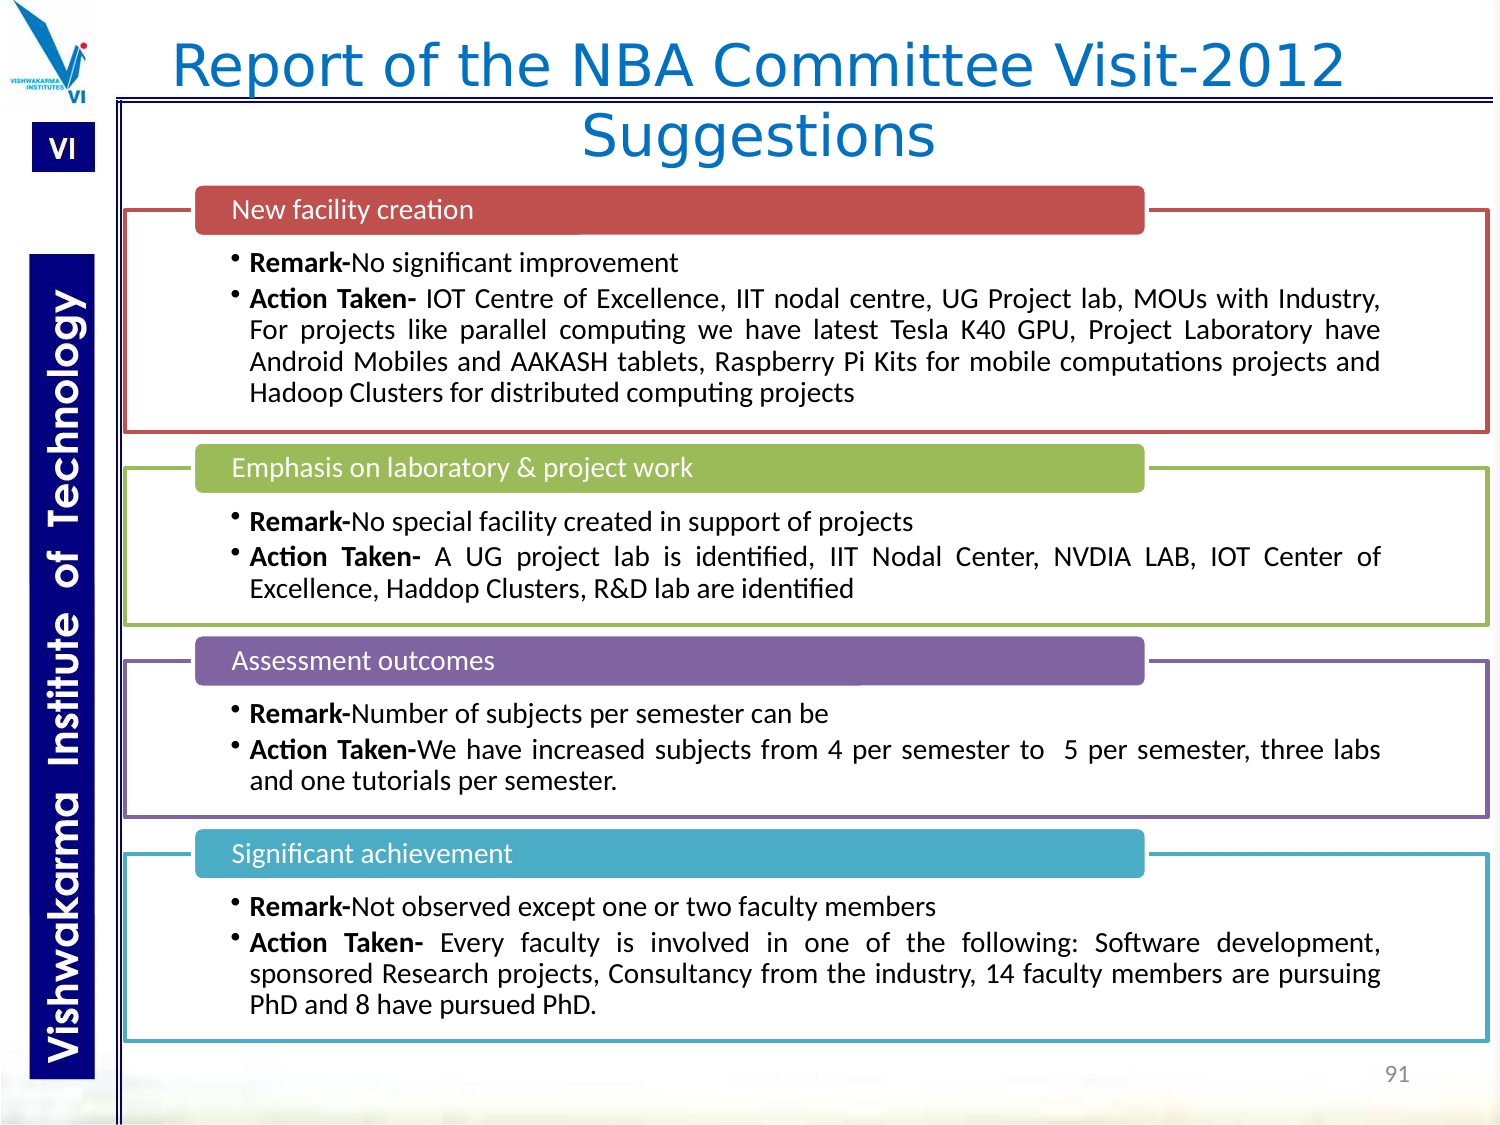

# Report of the NBA Committee Visit-2012 Suggestions
Remark-No significant improvement
Action Taken- IOT Centre of Excellence, IIT nodal centre, UG Project lab, MOUs with Industry, For projects like parallel computing we have latest Tesla K40 GPU, Project Laboratory have Android Mobiles and AAKASH tablets, Raspberry Pi Kits for mobile computations projects and Hadoop Clusters for distributed computing projects
New facility creation
Remark-No special facility created in support of projects
Action Taken- A UG project lab is identified, IIT Nodal Center, NVDIA LAB, IOT Center of Excellence, Haddop Clusters, R&D lab are identified
Emphasis on laboratory & project work
Remark-Number of subjects per semester can be
Action Taken-We have increased subjects from 4 per semester to  5 per semester, three labs and one tutorials per semester.
Assessment outcomes
Remark-Not observed except one or two faculty members
Action Taken- Every faculty is involved in one of the following: Software development, sponsored Research projects, Consultancy from the industry, 14 faculty members are pursuing PhD and 8 have pursued PhD.
Significant achievement
91